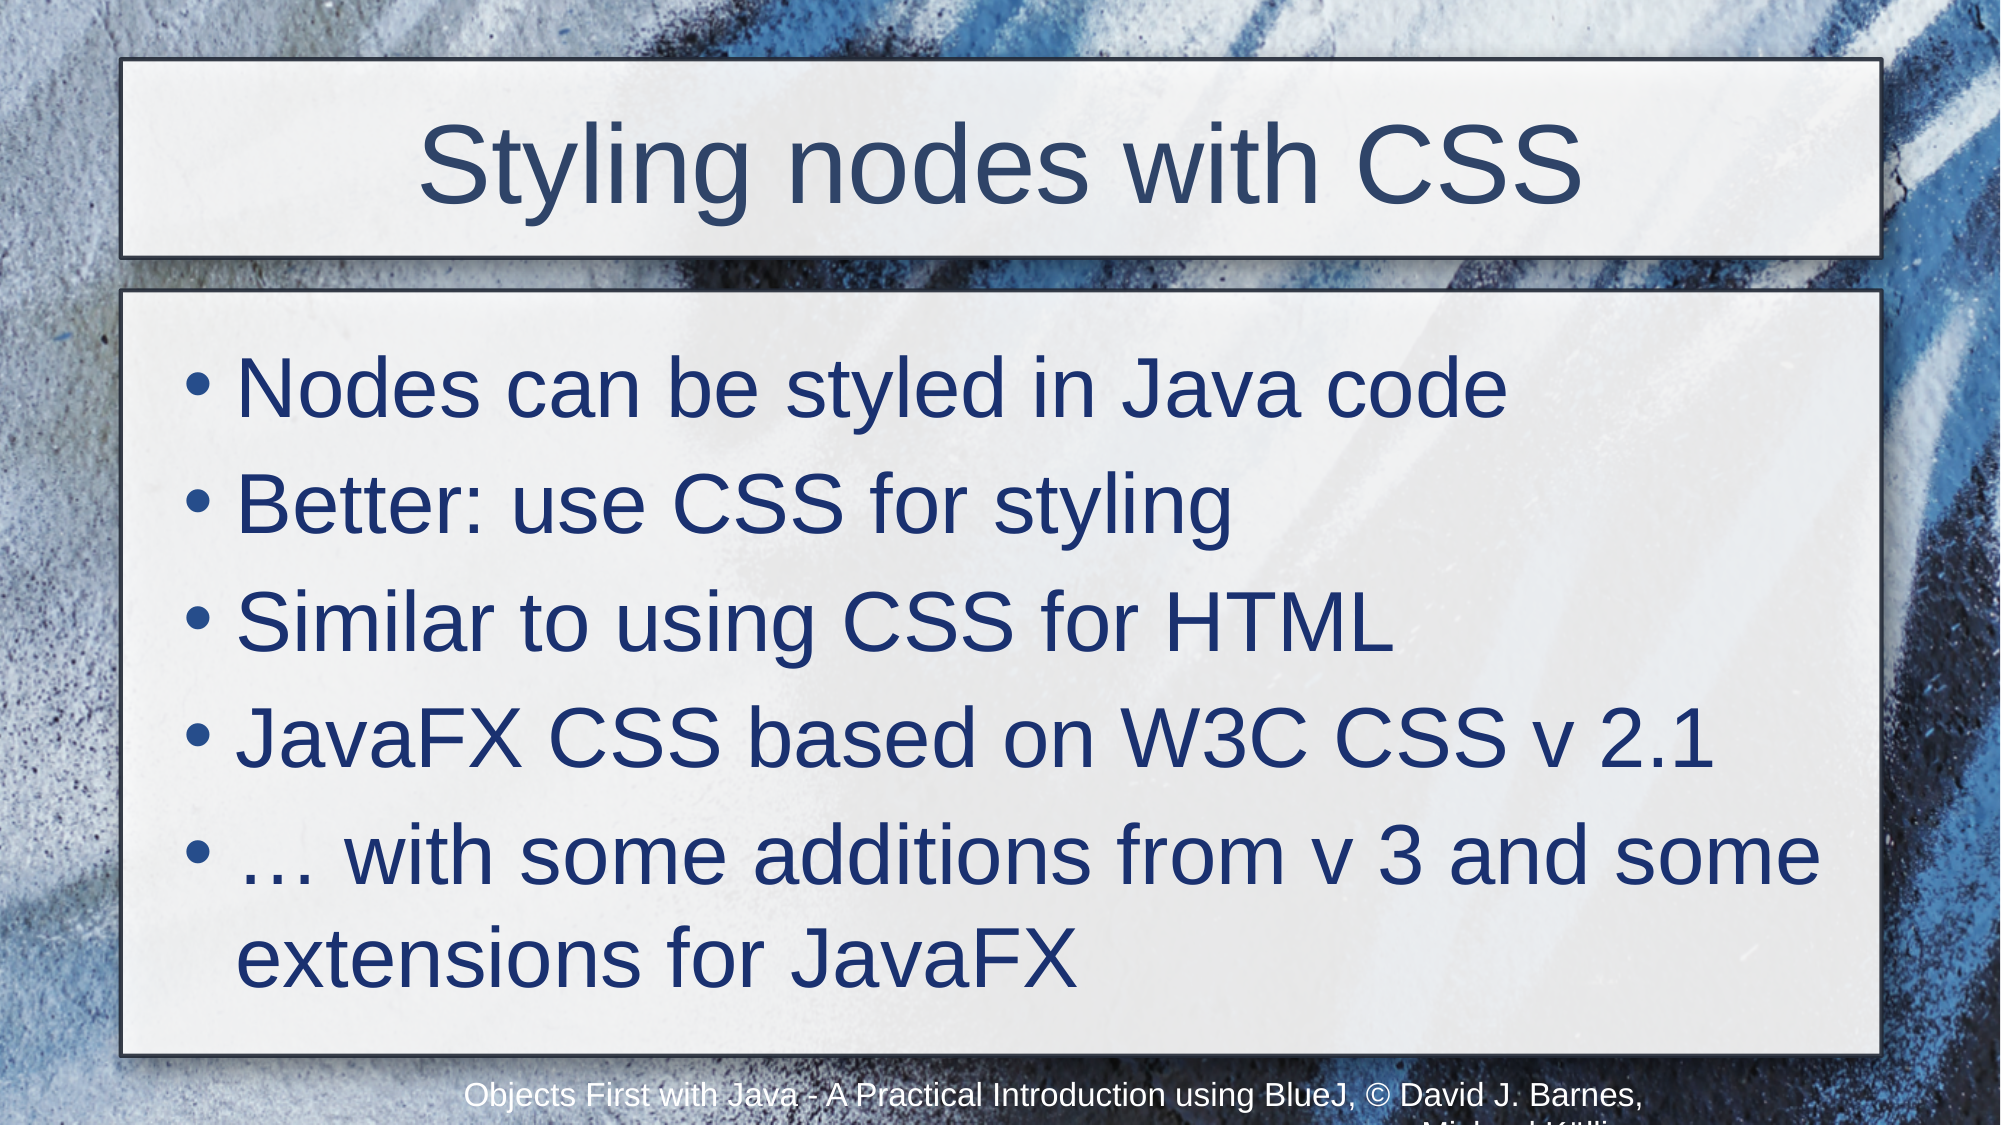

# Styling nodes with CSS
Nodes can be styled in Java code
Better: use CSS for styling
Similar to using CSS for HTML
JavaFX CSS based on W3C CSS v 2.1
… with some additions from v 3 and some extensions for JavaFX